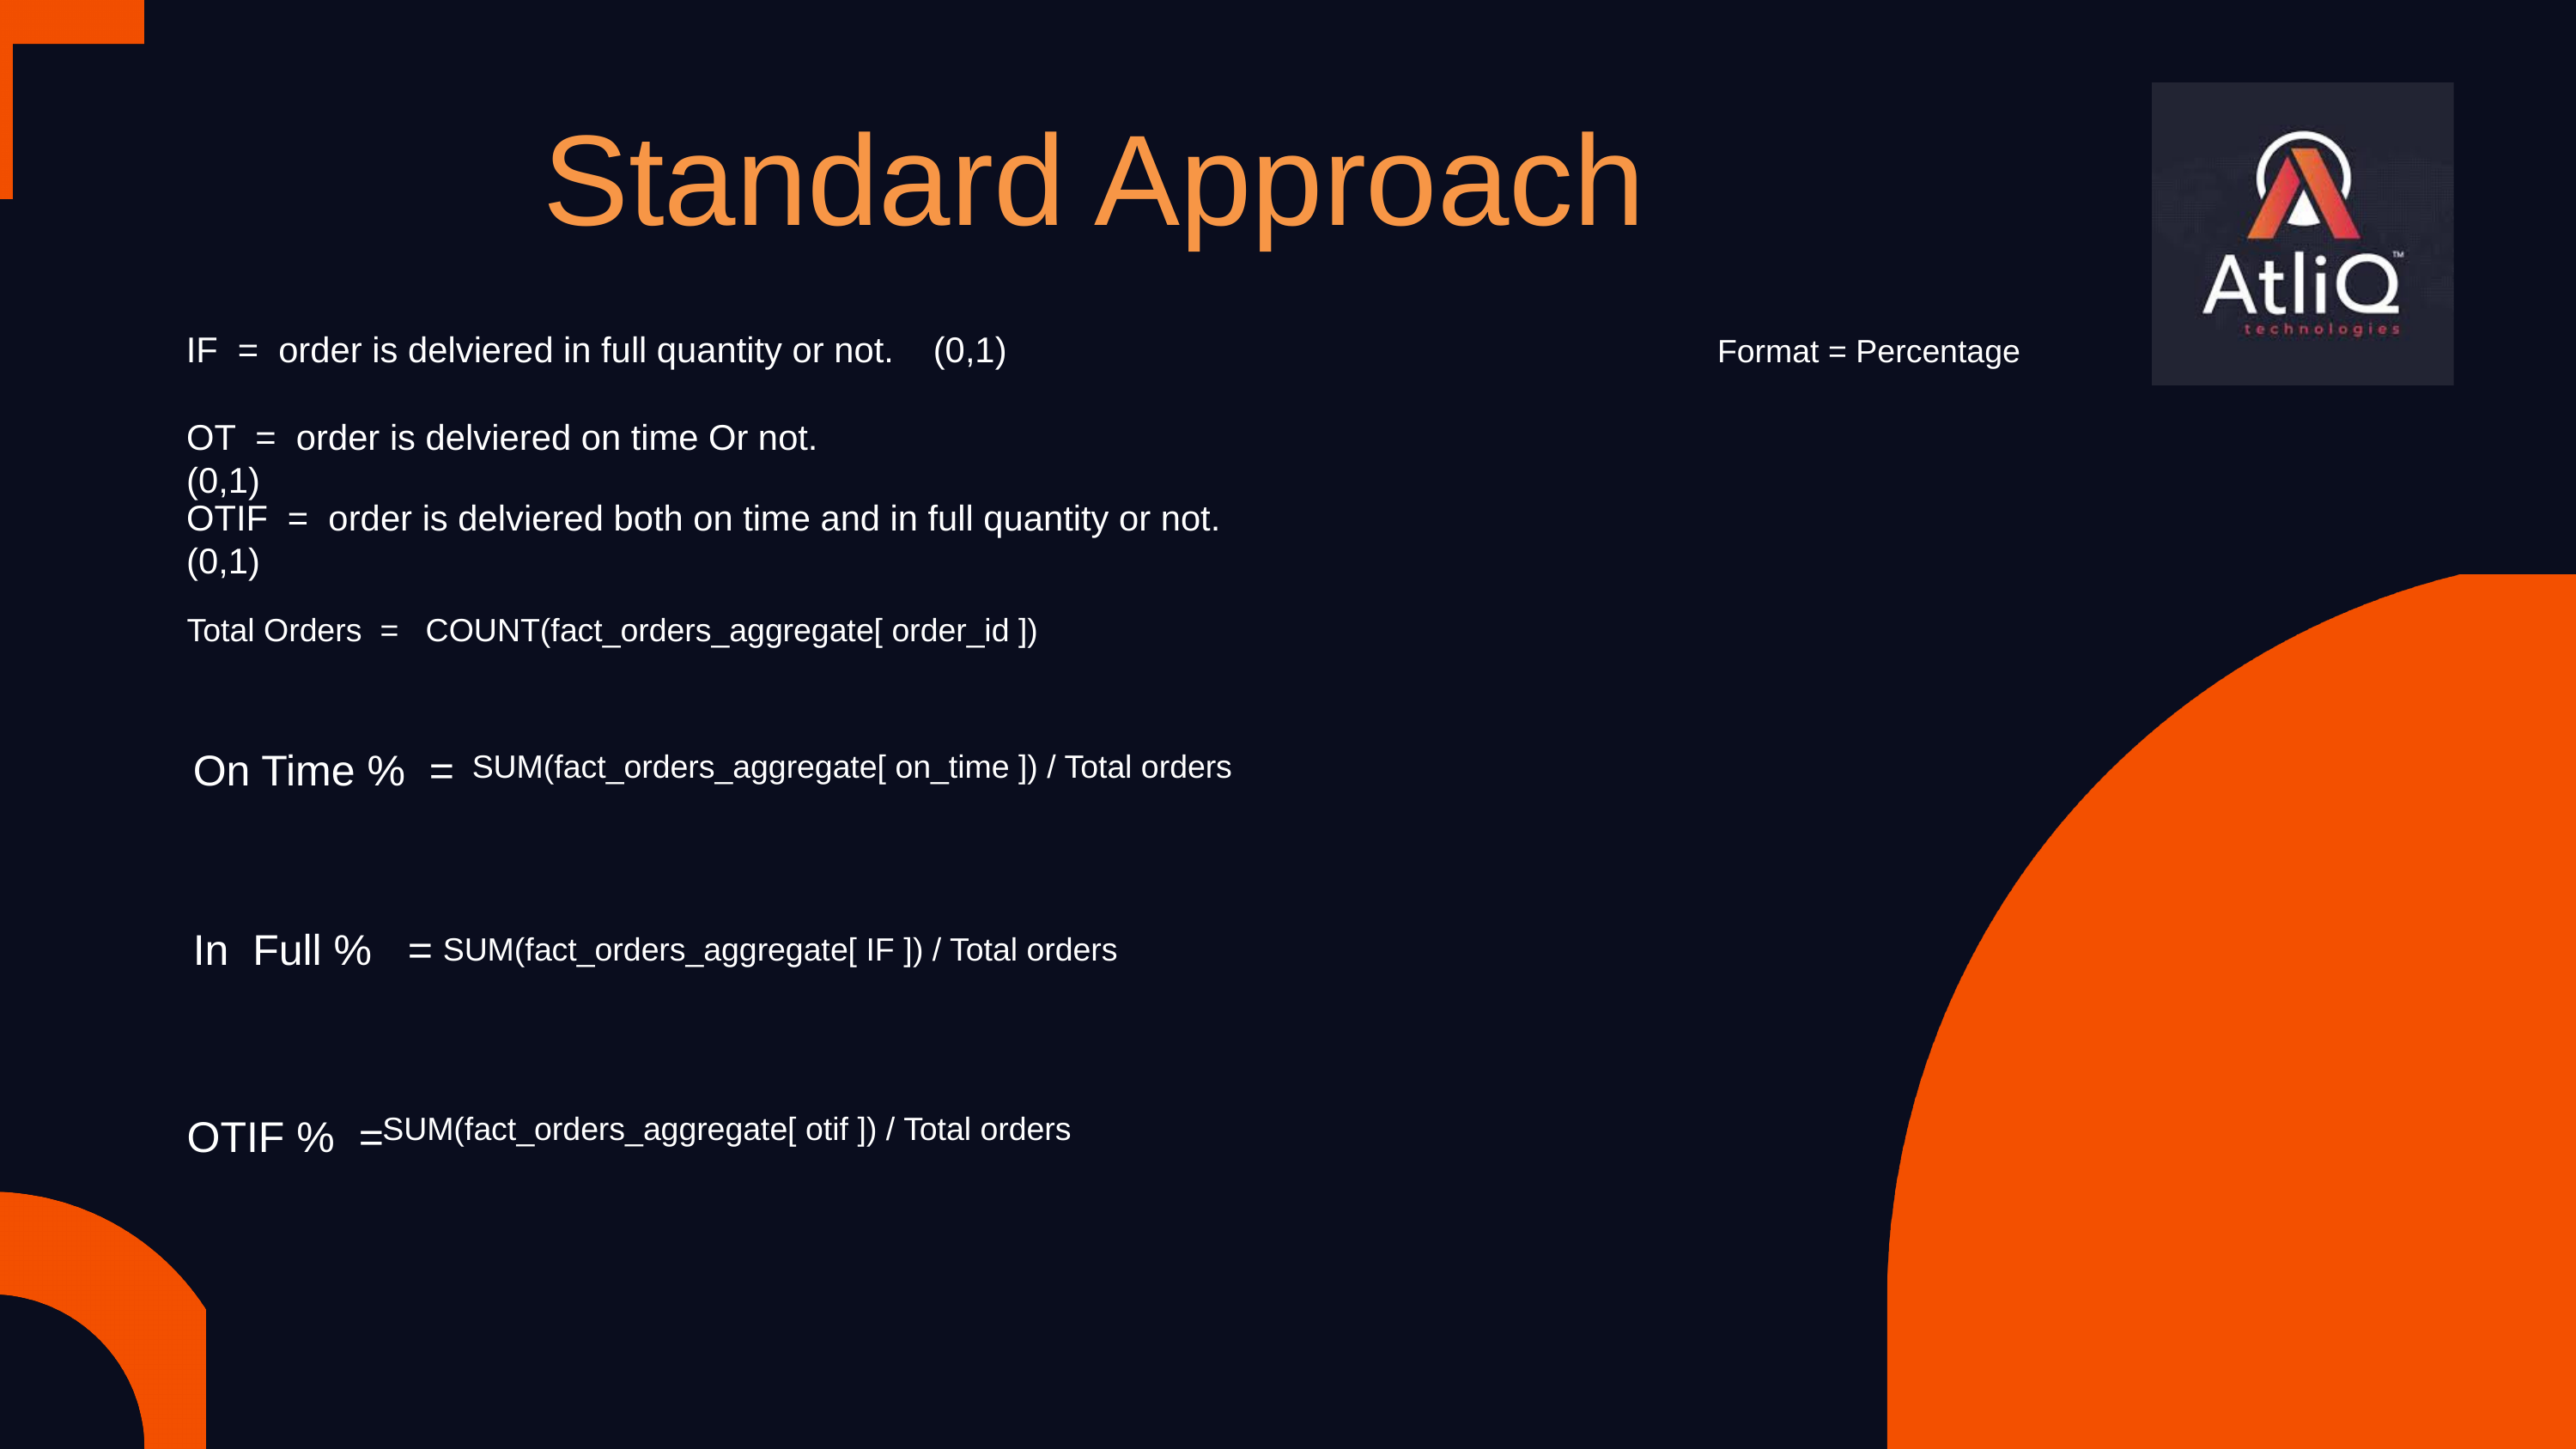

Standard Approach
IF  =  order is delviered in full quantity or not.    (0,1)
Format = Percentage
OT  =  order is delviered on time Or not.    (0,1)
OTIF  =  order is delviered both on time and in full quantity or not.    (0,1)

Total Orders  =   COUNT(fact_orders_aggregate[ order_id ])
On Time %  =
          SUM(fact_orders_aggregate[ on_time ]) / Total orders

      SUM(fact_orders_aggregate[ IF ]) / Total orders
In  Full %   =
       SUM(fact_orders_aggregate[ otif ]) / Total orders
OTIF %  =